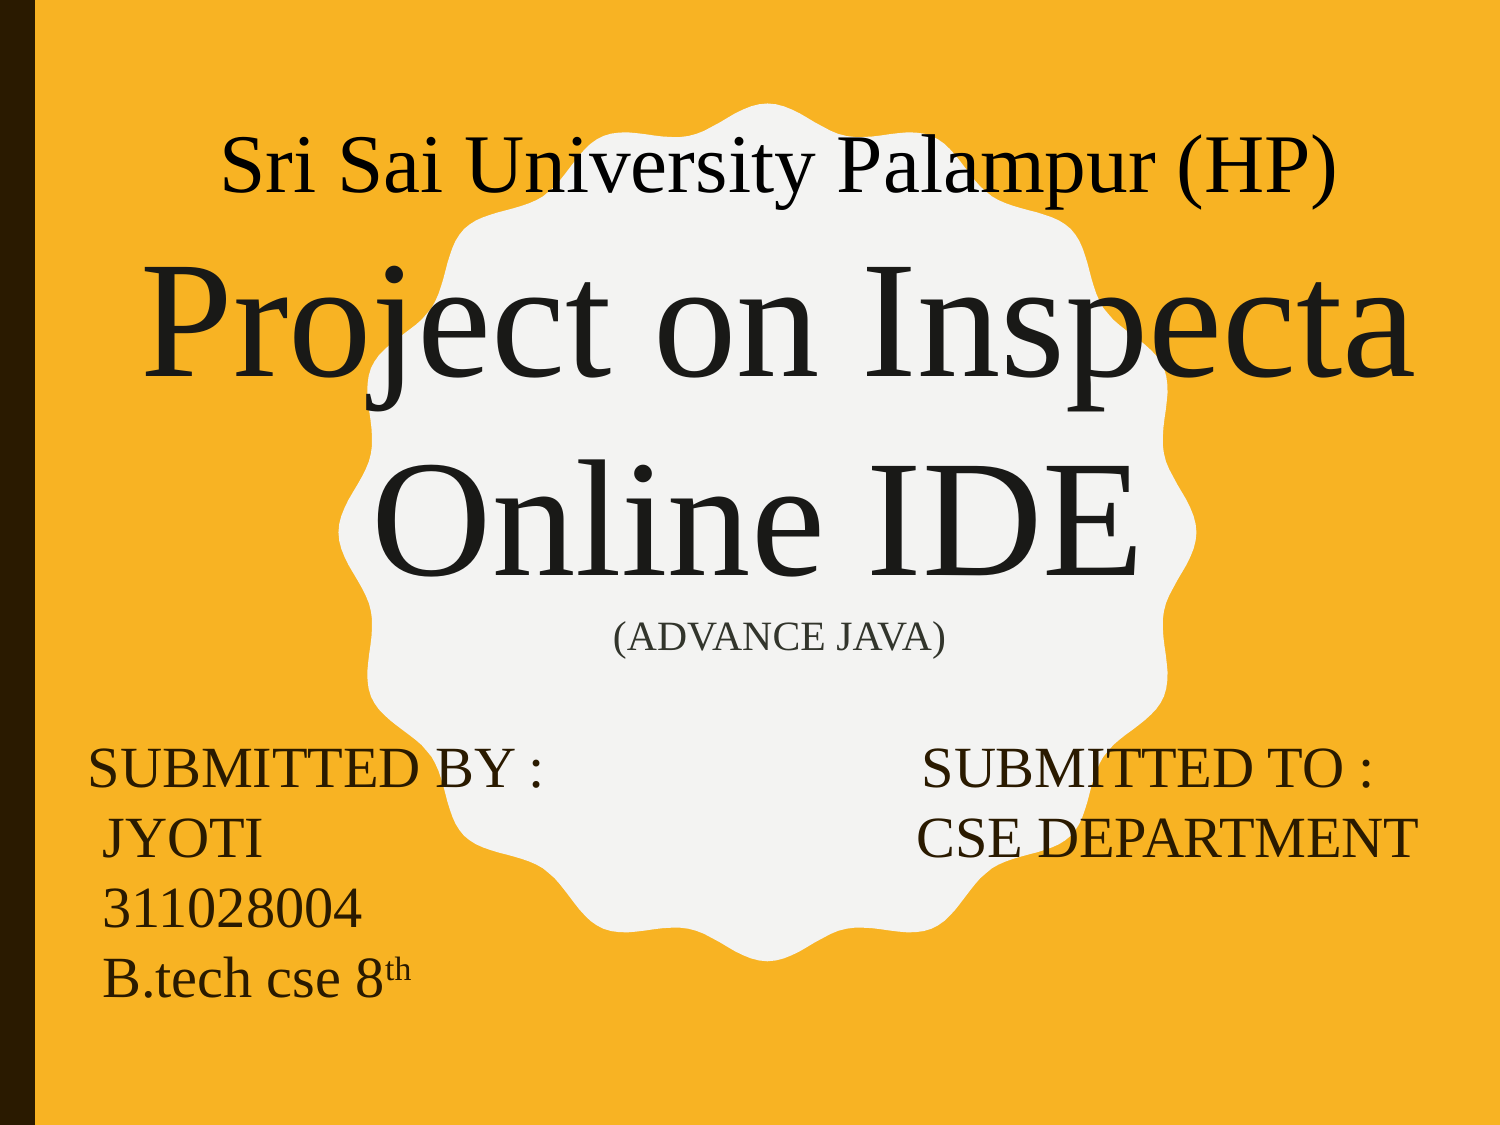

Sri Sai University Palampur (HP)
Project on Inspecta
Online IDE
(ADVANCE JAVA)

   SUBMITTED BY :                          SUBMITTED TO :
    JYOTI                                             CSE DEPARTMENT
    311028004
    B.tech cse 8th